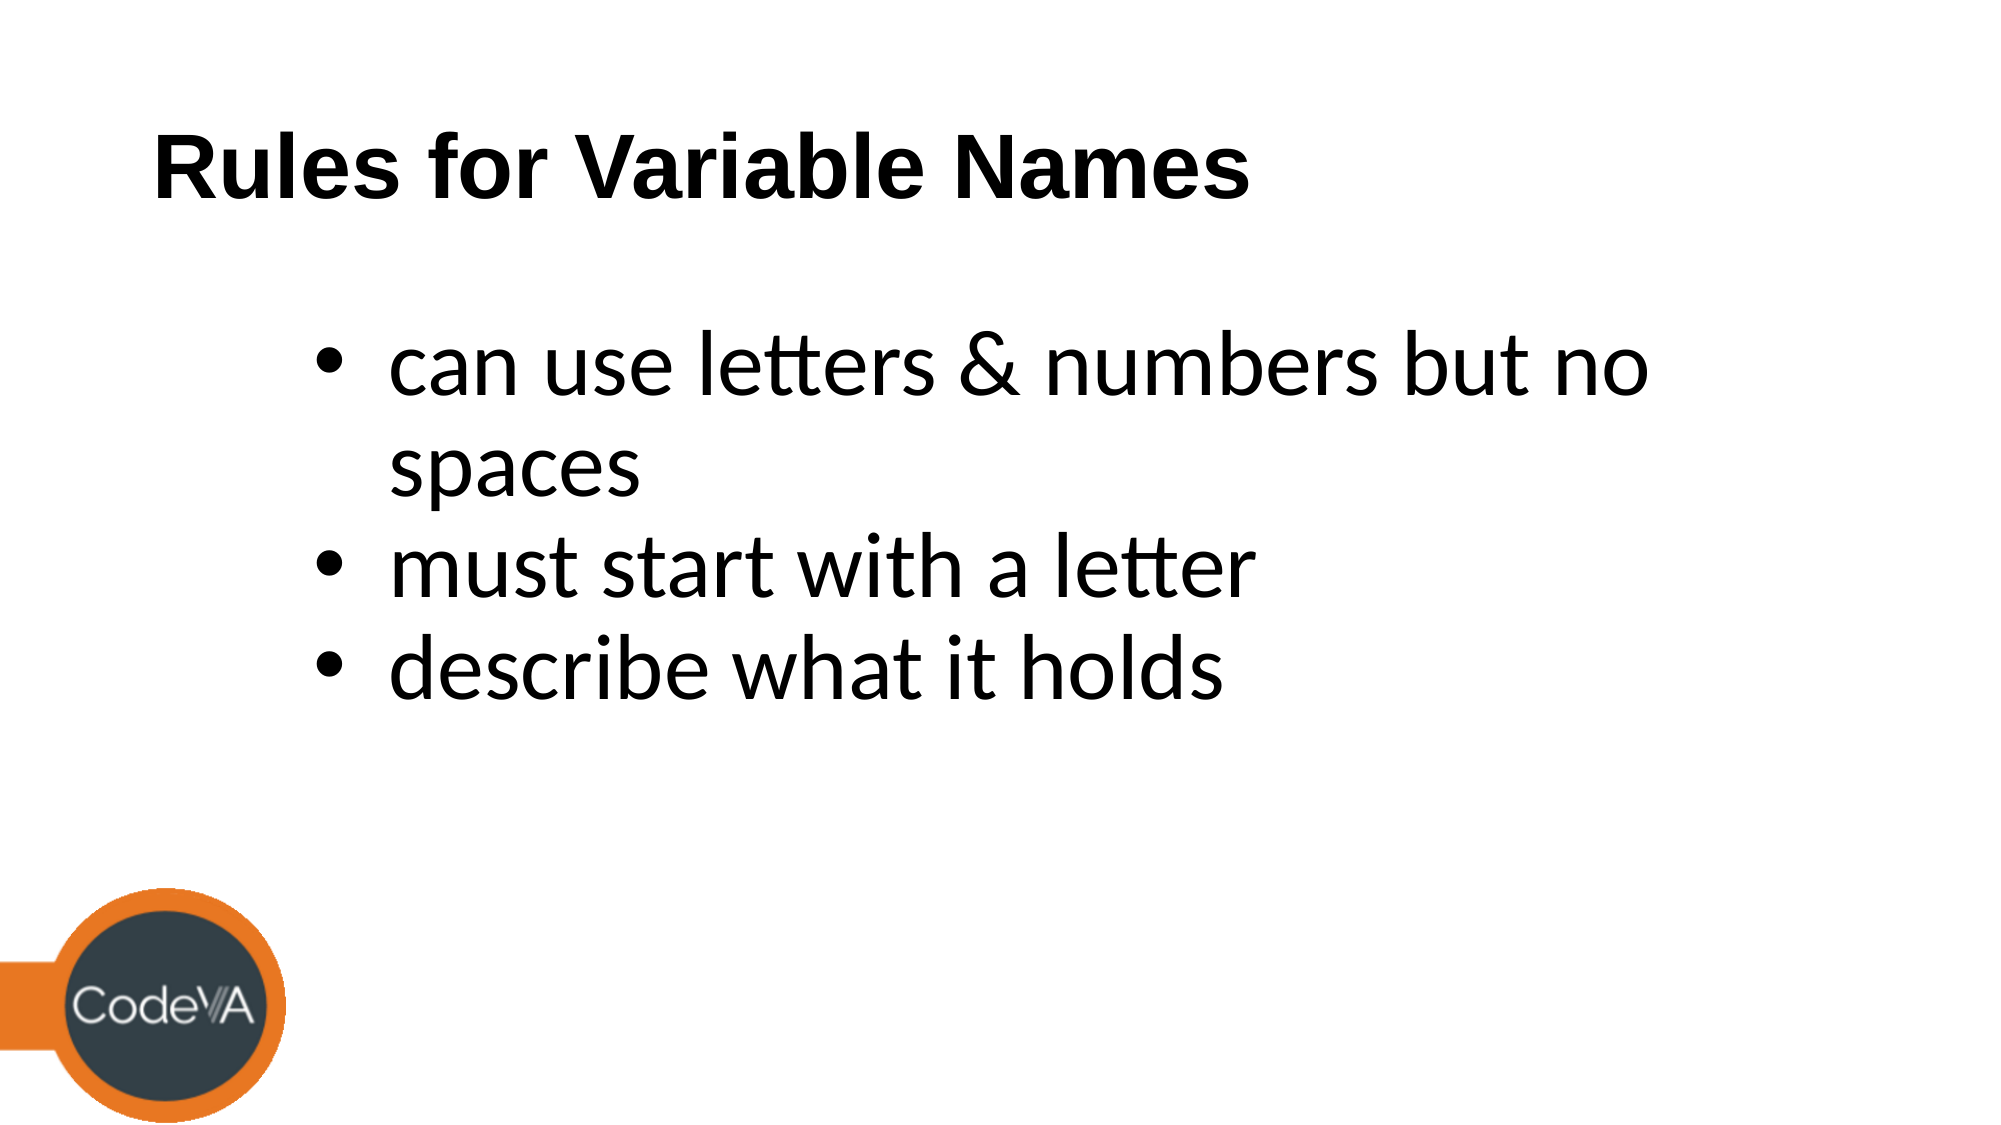

# Rules for Variable Names
can use letters & numbers but no spaces
must start with a letter
describe what it holds